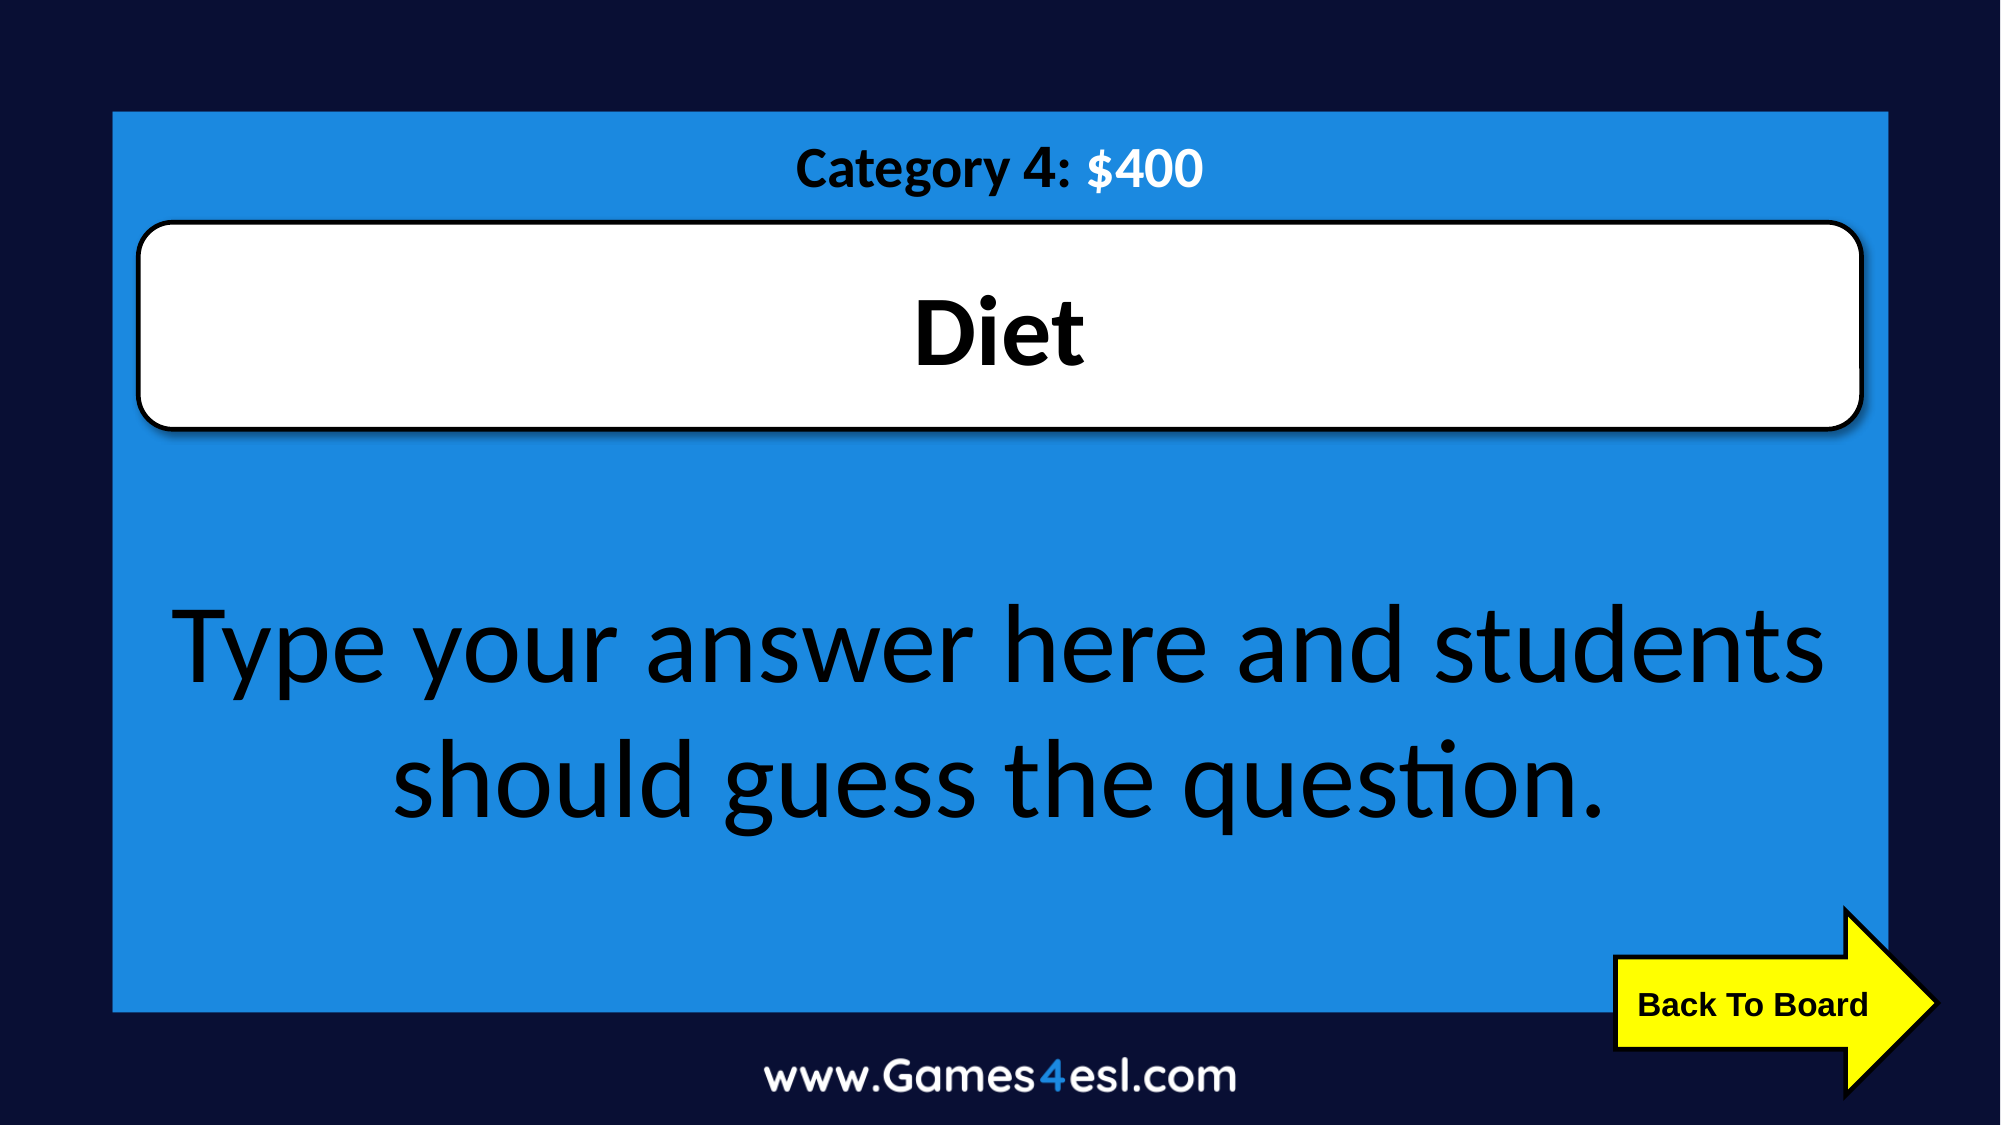

Category 4: $400
Diet
Type your answer here and students should guess the question.
Back To Board